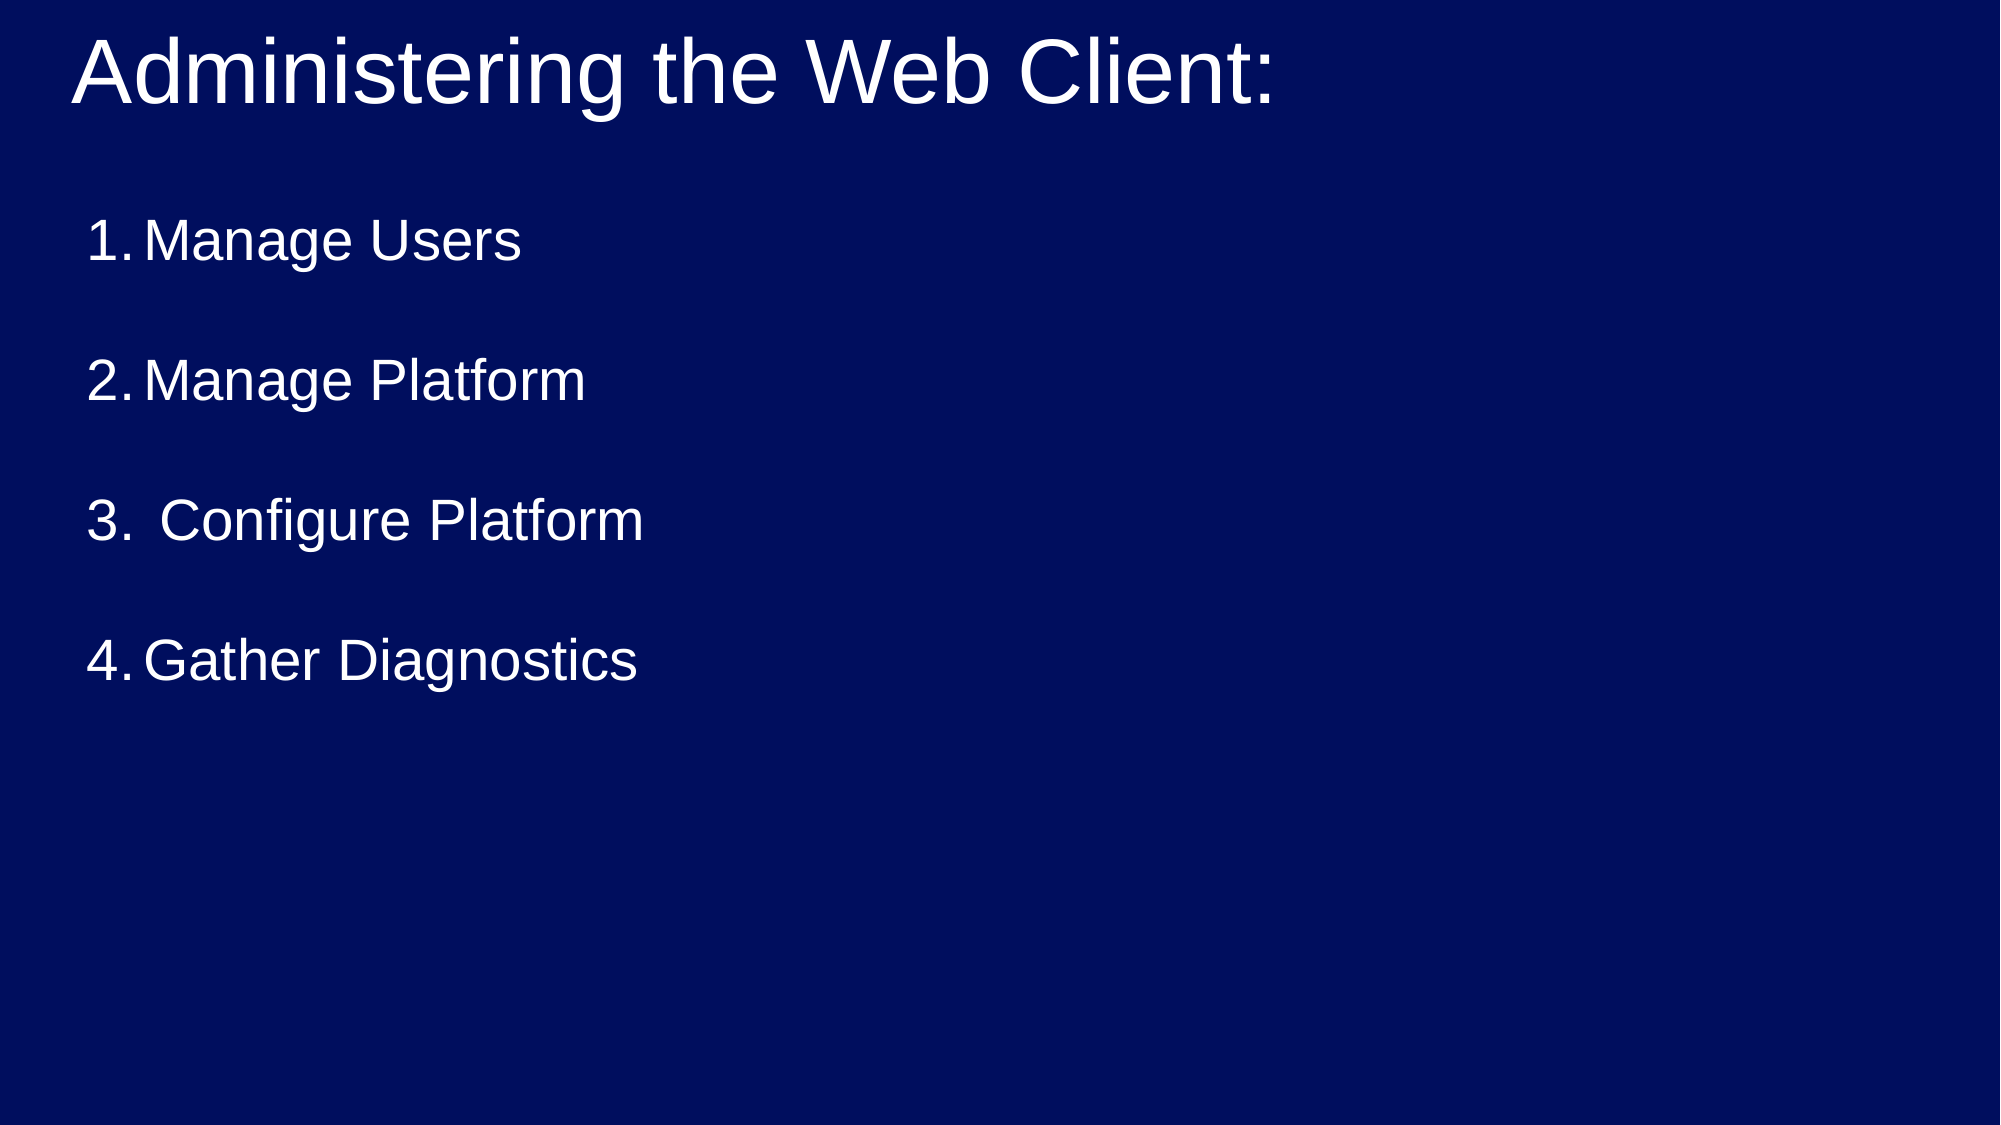

Administering the Web Client:
Manage Users

Manage Platform

 Configure Platform

Gather Diagnostics